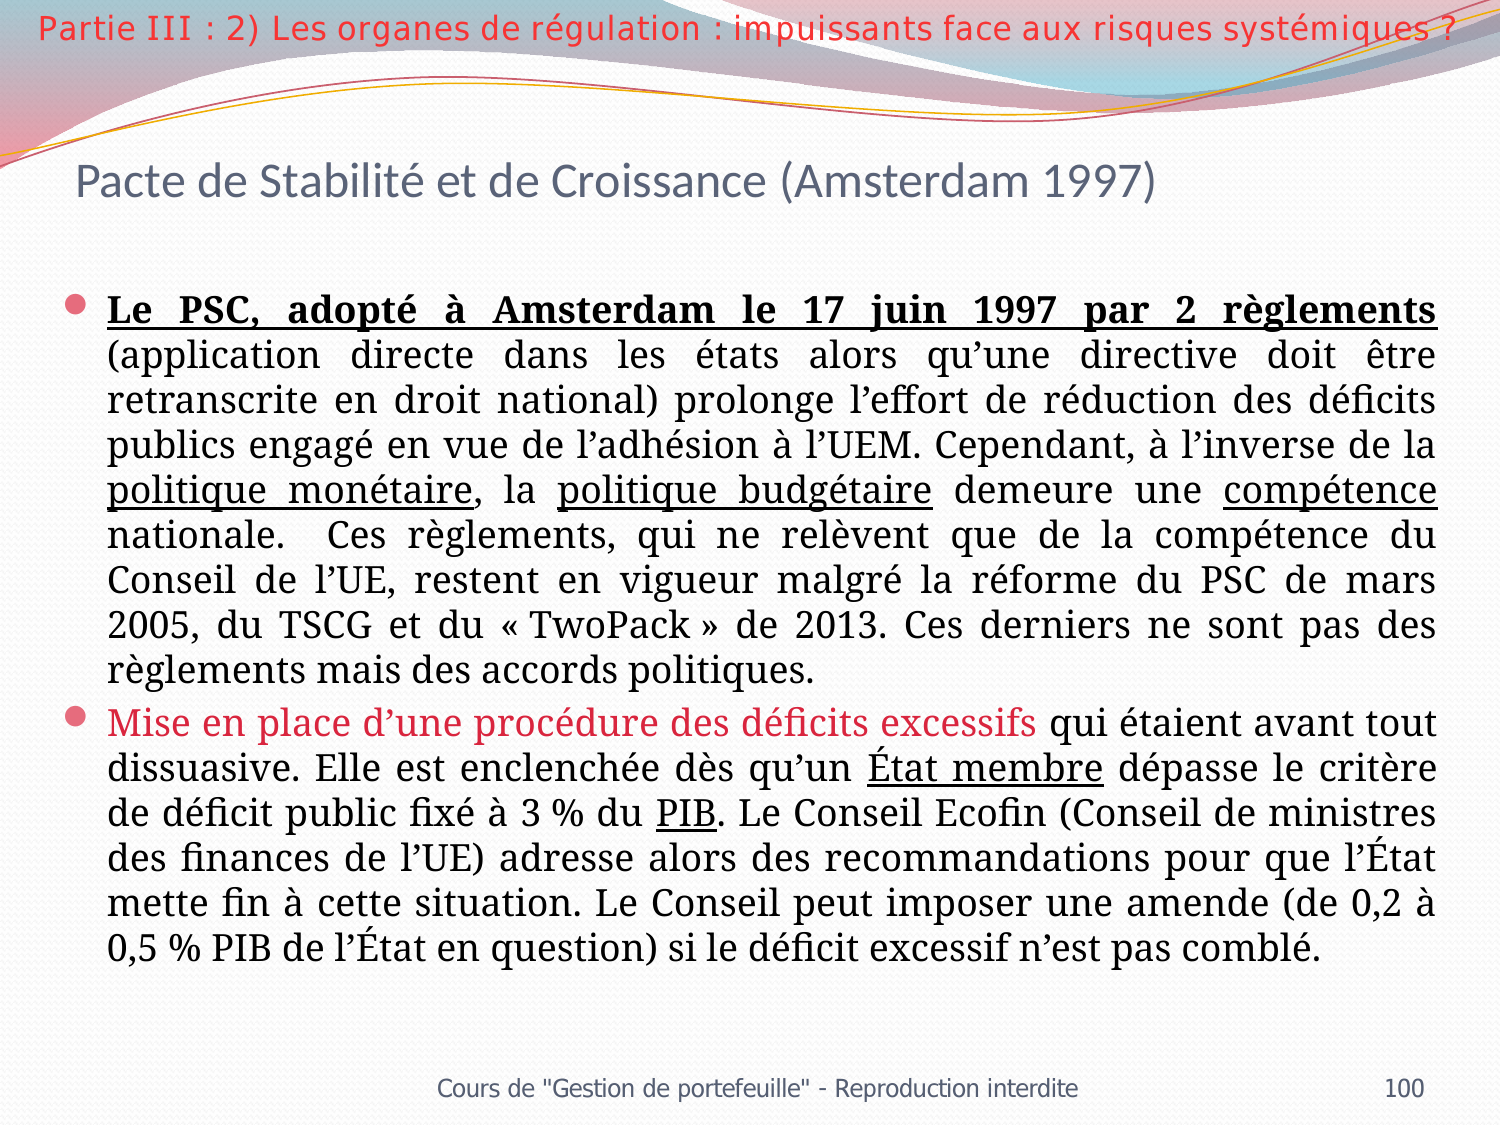

Partie III : 2) Les organes de régulation : impuissants face aux risques systémiques ?
# Pacte de Stabilité et de Croissance (Amsterdam 1997)
Le PSC, adopté à Amsterdam le 17 juin 1997 par 2 règlements (application directe dans les états alors qu’une directive doit être retranscrite en droit national) prolonge l’effort de réduction des déficits publics engagé en vue de l’adhésion à l’UEM. Cependant, à l’inverse de la politique monétaire, la politique budgétaire demeure une compétence nationale.  Ces règlements, qui ne relèvent que de la compétence du Conseil de l’UE, restent en vigueur malgré la réforme du PSC de mars 2005, du TSCG et du « TwoPack » de 2013. Ces derniers ne sont pas des règlements mais des accords politiques.
Mise en place d’une procédure des déficits excessifs qui étaient avant tout dissuasive. Elle est enclenchée dès qu’un État membre dépasse le critère de déficit public fixé à 3 % du PIB. Le Conseil Ecofin (Conseil de ministres des finances de l’UE) adresse alors des recommandations pour que l’État mette fin à cette situation. Le Conseil peut imposer une amende (de 0,2 à 0,5 % PIB de l’État en question) si le déficit excessif n’est pas comblé.
Cours de "Gestion de portefeuille" - Reproduction interdite
100